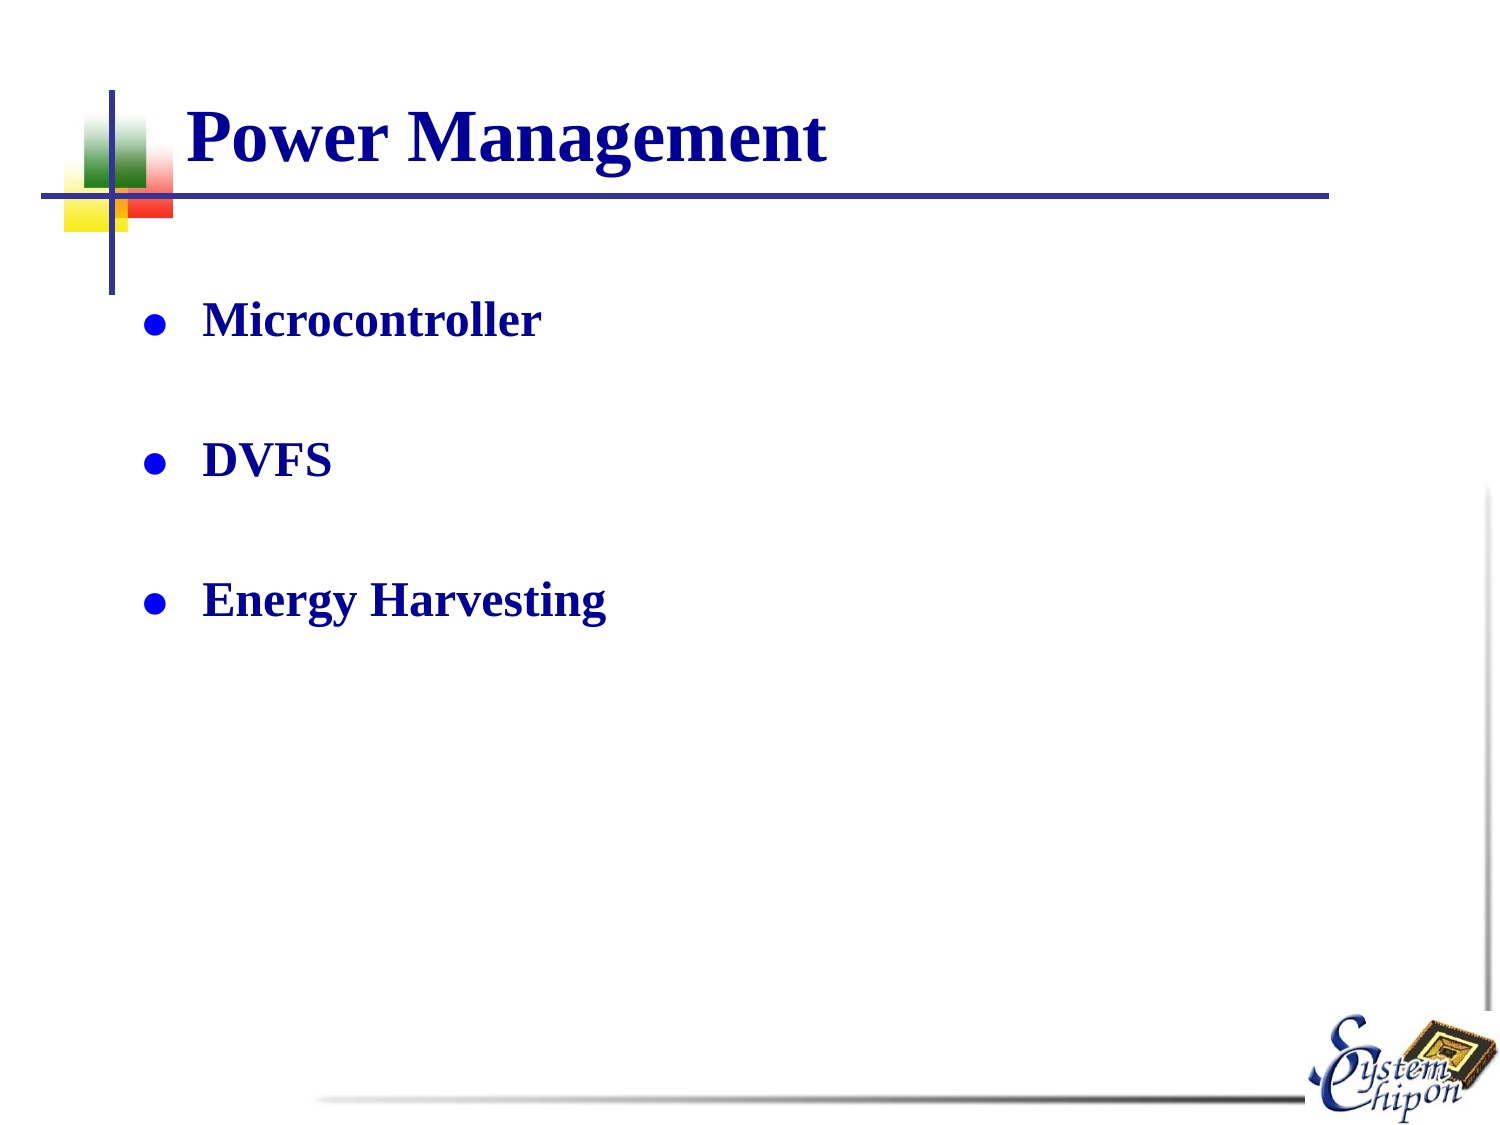

# Power Management
Microcontroller

DVFS

Energy Harvesting